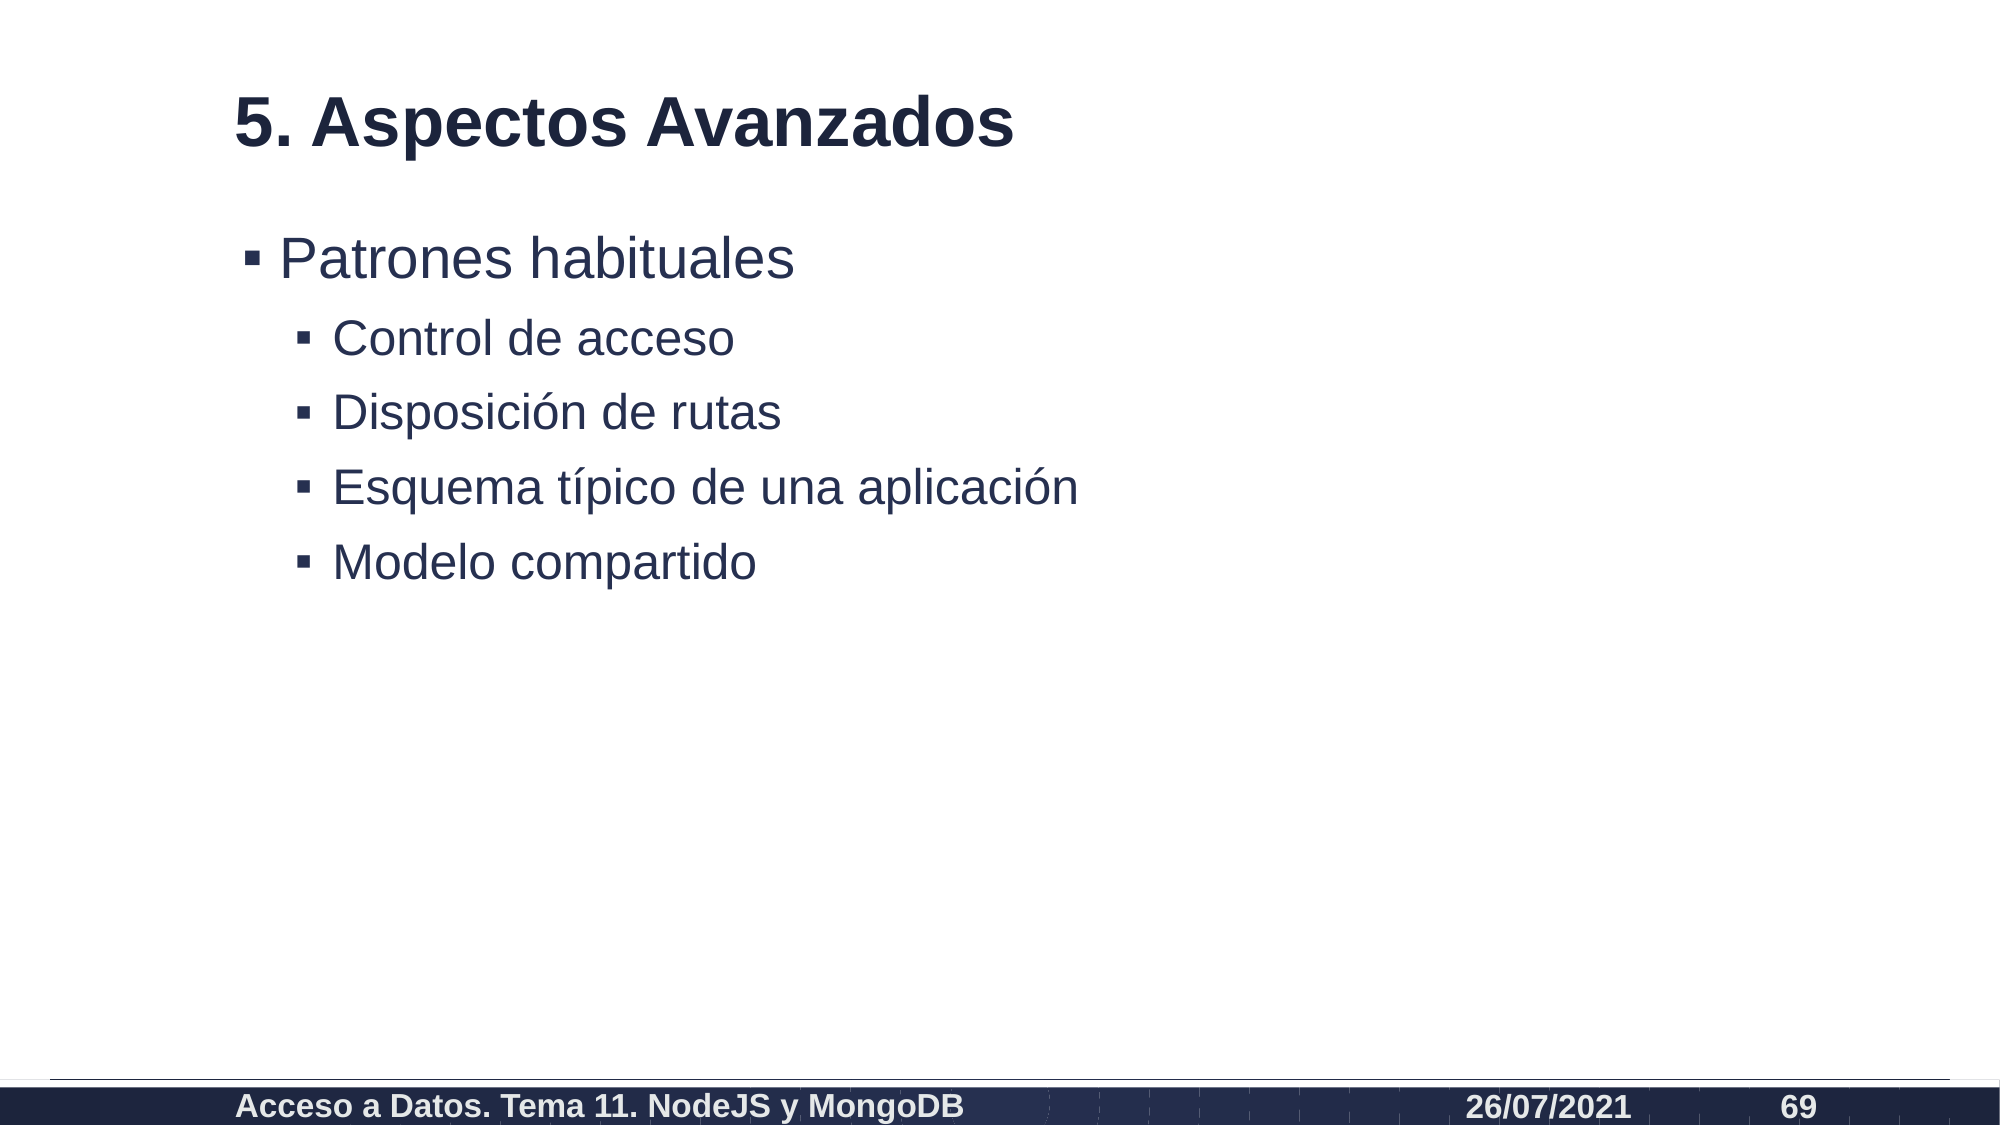

# 5. Aspectos Avanzados
Patrones habituales
Control de acceso
Disposición de rutas
Esquema típico de una aplicación
Modelo compartido

Acceso a Datos. Tema 11. NodeJS y MongoDB
26/07/2021
69